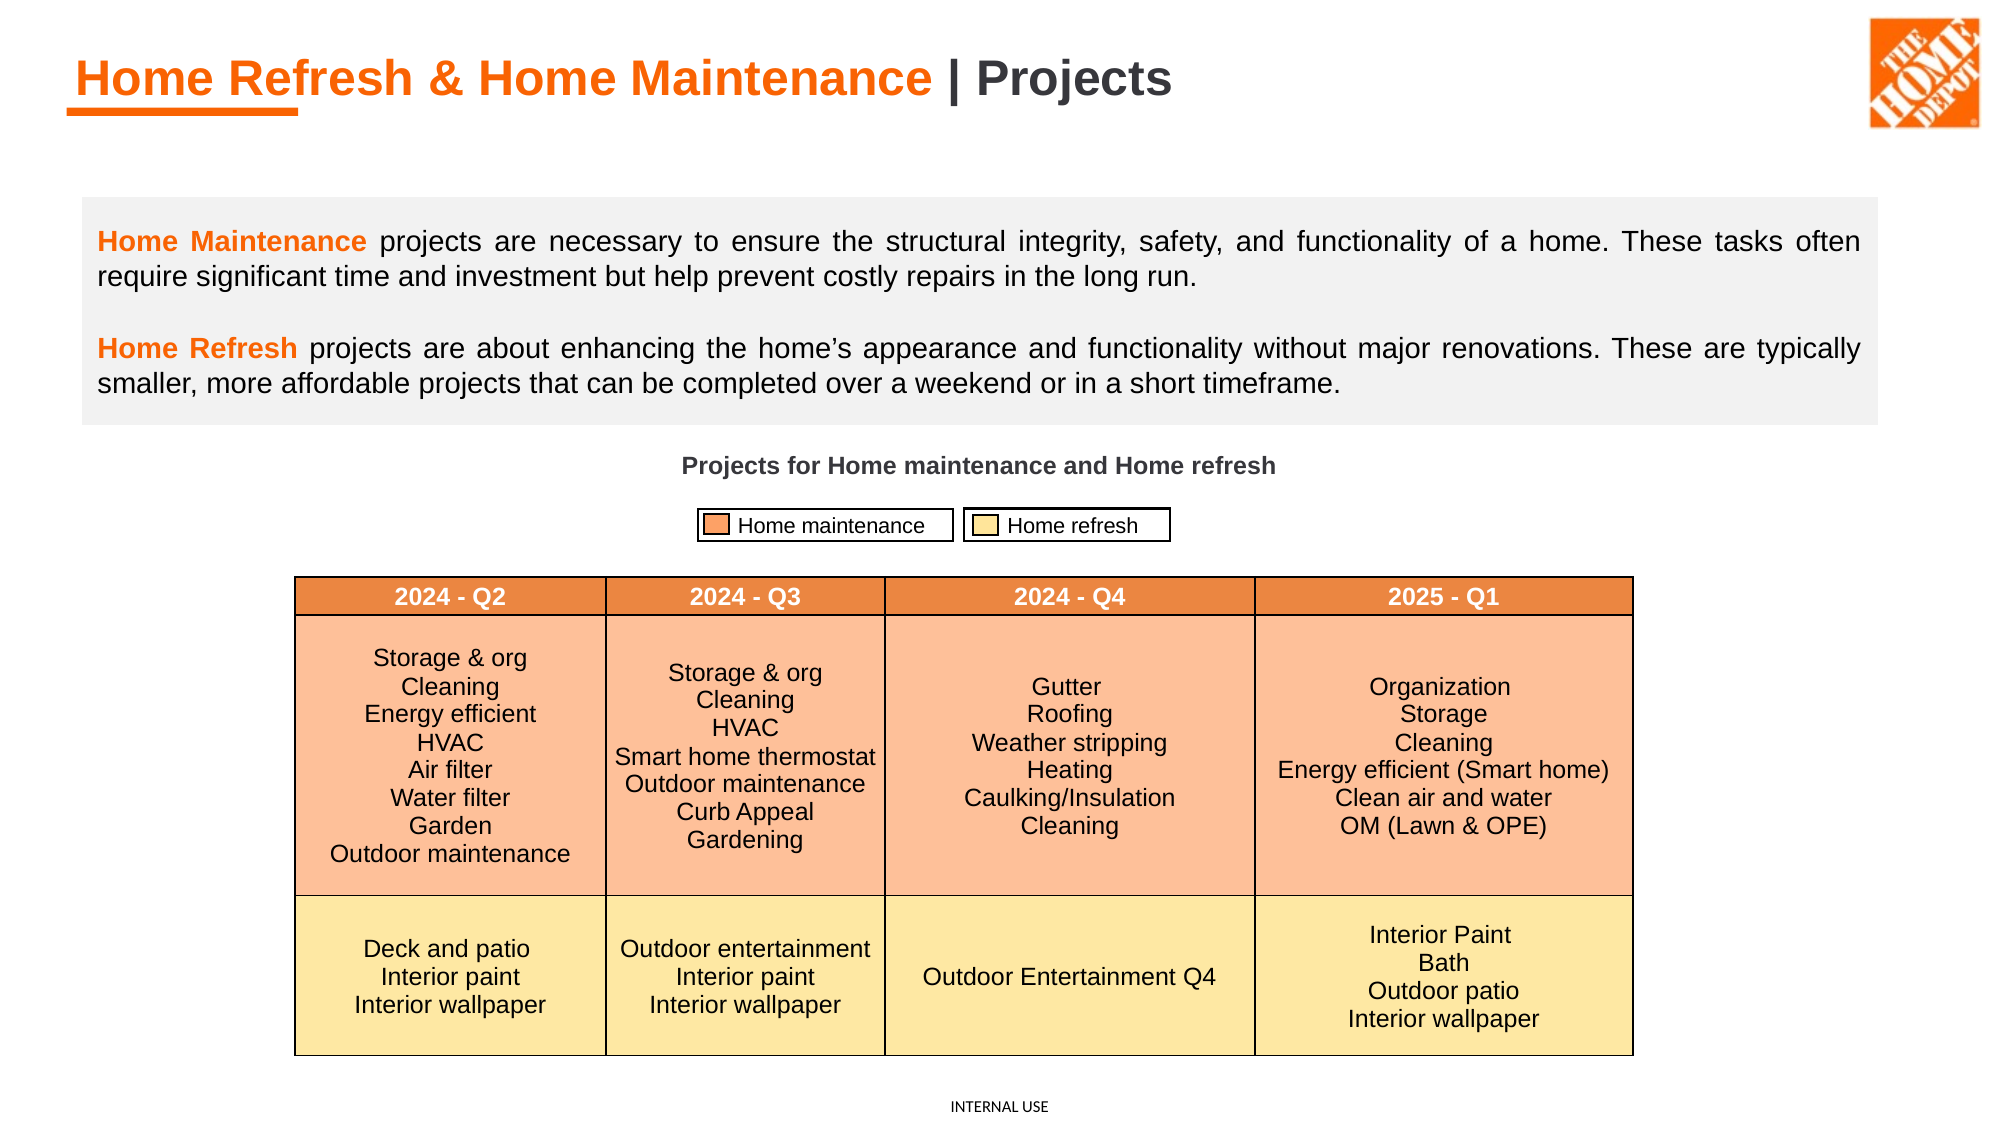

Home Refresh & Home Maintenance | Projects

Home Maintenance projects are necessary to ensure the structural integrity, safety, and functionality of a home. These tasks often require significant time and investment but help prevent costly repairs in the long run.
Home Refresh projects are about enhancing the home’s appearance and functionality without major renovations. These are typically smaller, more affordable projects that can be completed over a weekend or in a short timeframe.
Projects for Home maintenance and Home refresh
  Home refresh
  Home maintenance

| 2024 - Q2 | 2024 - Q3 | 2024 - Q4 | 2025 - Q1 |
| --- | --- | --- | --- |
| Storage & org Cleaning Energy efficient HVAC Air filter Water filter Garden Outdoor maintenance | Storage & org Cleaning HVAC Smart home thermostat Outdoor maintenance Curb Appeal Gardening | Gutter Roofing Weather stripping Heating Caulking/Insulation Cleaning | Organization Storage Cleaning Energy efficient (Smart home) Clean air and water OM (Lawn & OPE) |
| Deck and patio Interior paint Interior wallpaper | Outdoor entertainment Interior paint Interior wallpaper | Outdoor Entertainment Q4 | Interior Paint Bath Outdoor patio Interior wallpaper |